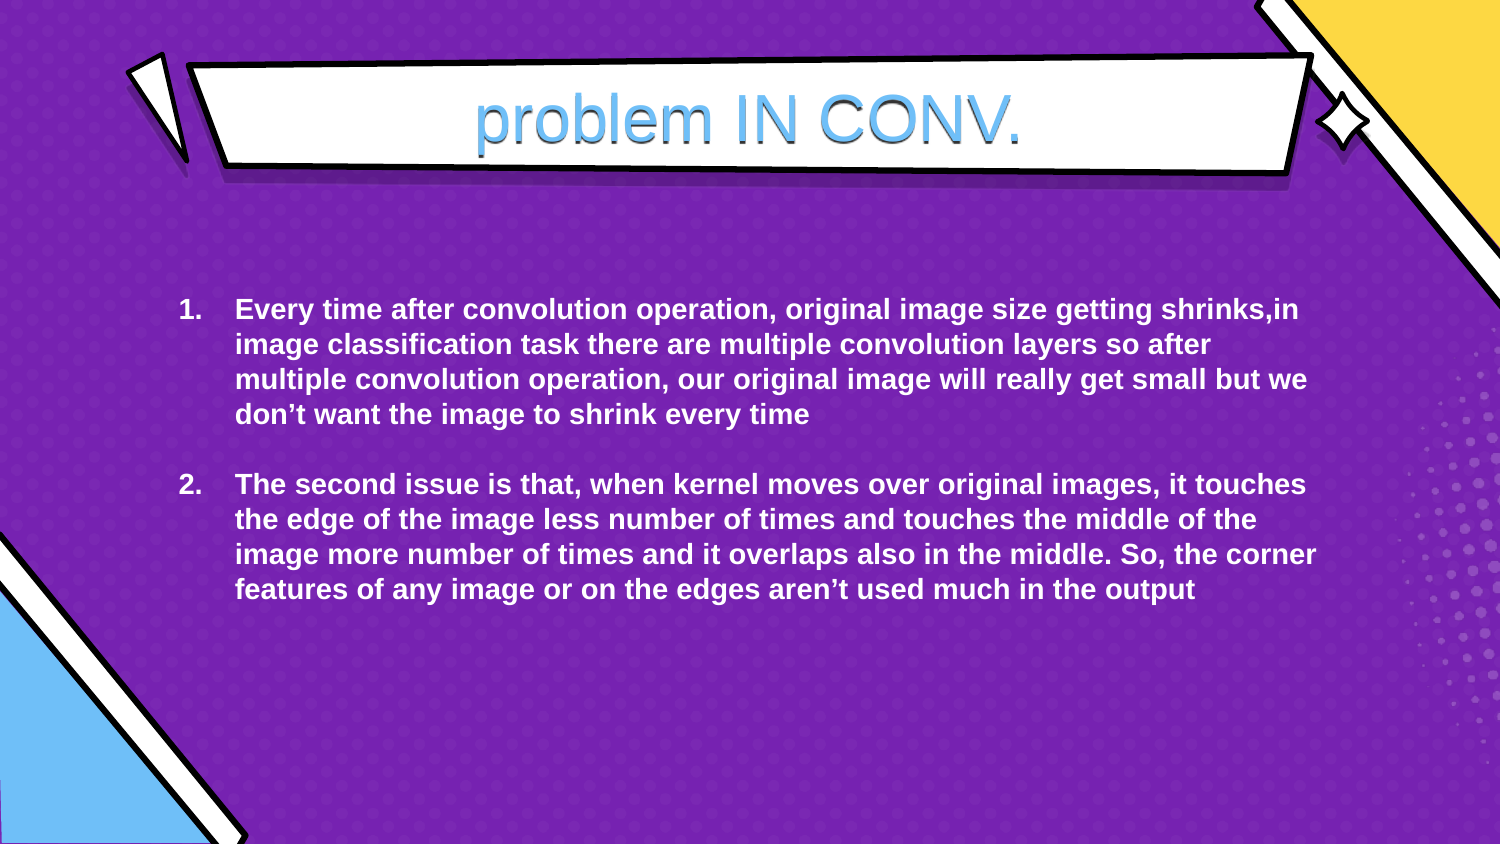

# problem IN CONV.
Every time after convolution operation, original image size getting shrinks,in image classification task there are multiple convolution layers so after multiple convolution operation, our original image will really get small but we don’t want the image to shrink every time

The second issue is that, when kernel moves over original images, it touches the edge of the image less number of times and touches the middle of the image more number of times and it overlaps also in the middle. So, the corner features of any image or on the edges aren’t used much in the output